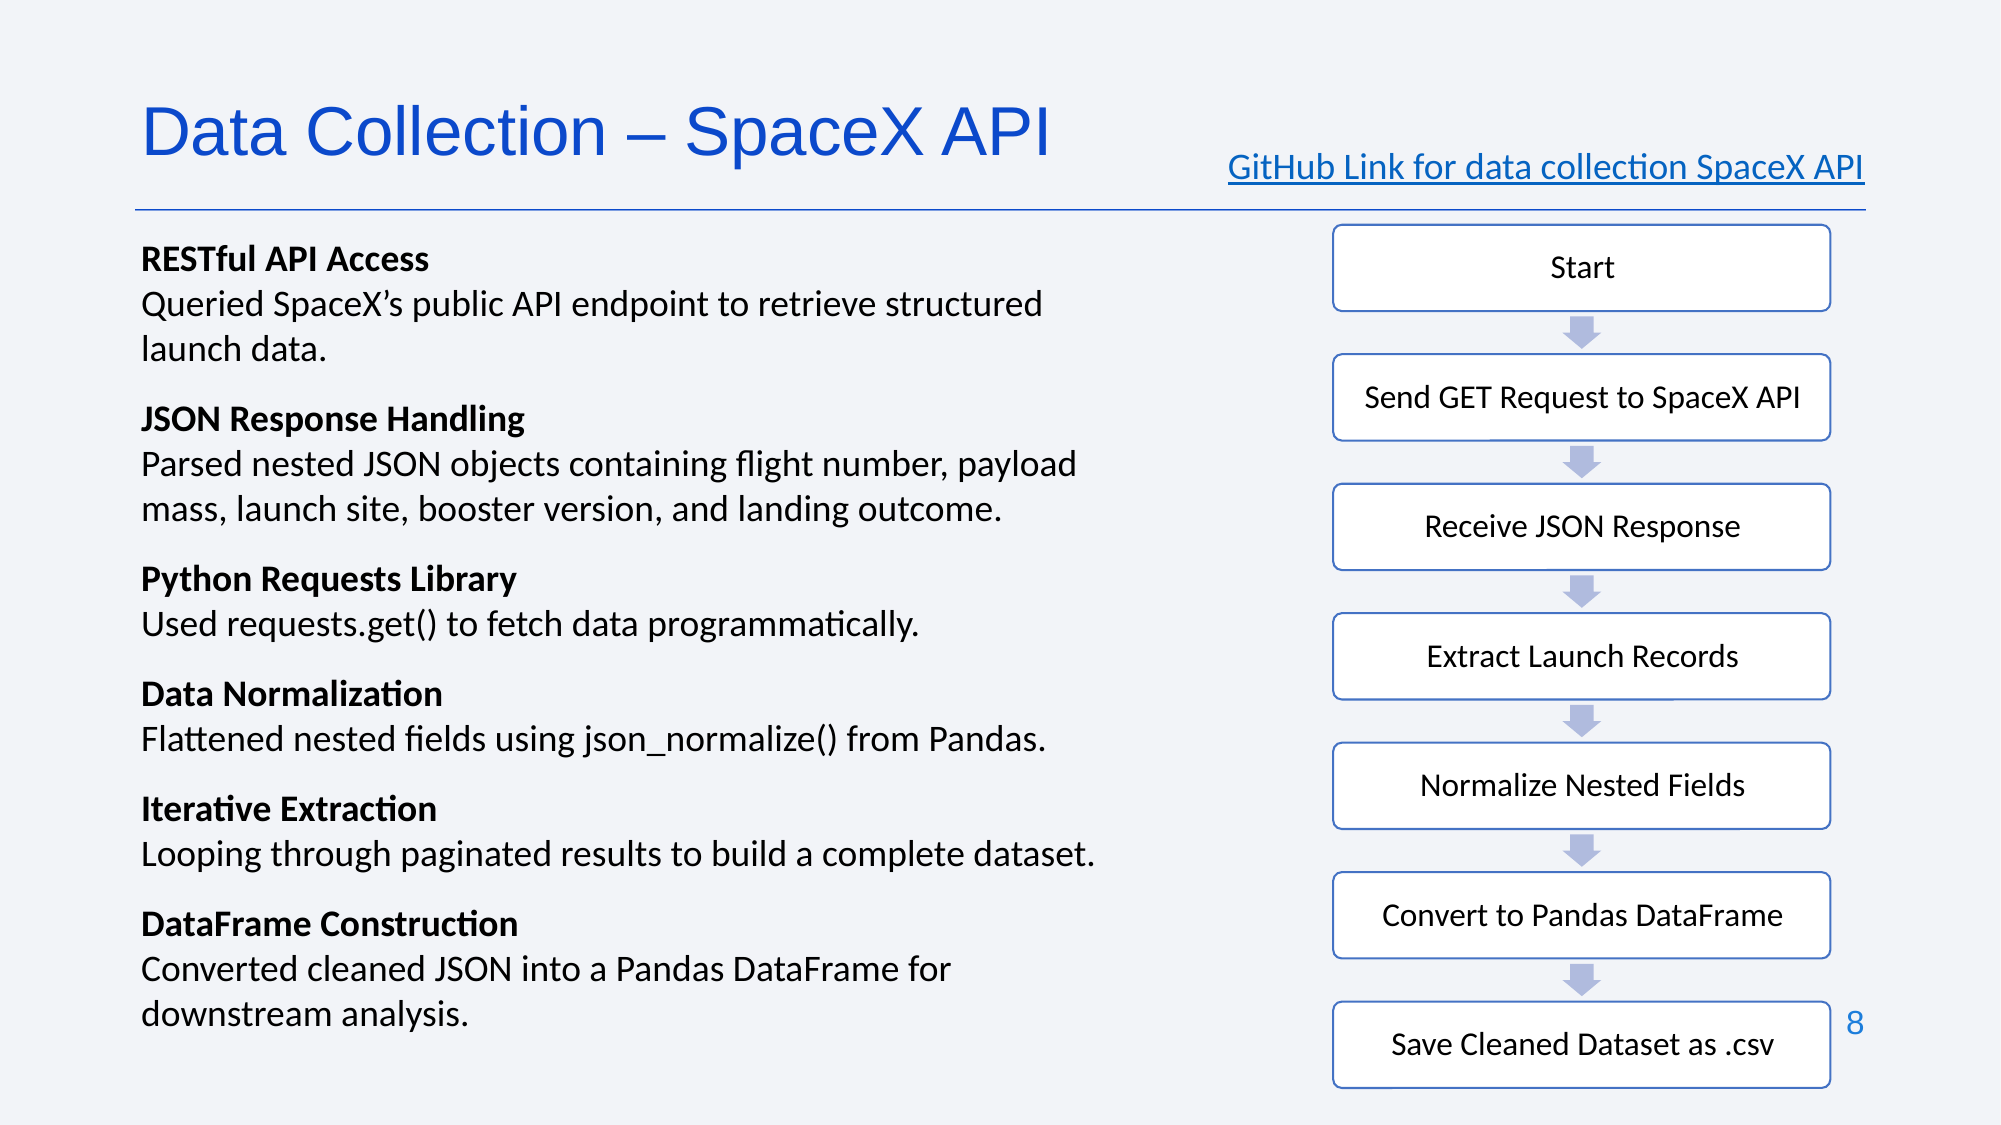

Data Collection – SpaceX API
GitHub Link for data collection SpaceX API
Start

Send GET Request to SpaceX API

Receive JSON Response

Extract Launch Records

Normalize Nested Fields

Convert to Pandas DataFrame

Save Cleaned Dataset as .csv
RESTful API Access
Queried SpaceX’s public API endpoint to retrieve structured launch data.
JSON Response Handling
Parsed nested JSON objects containing flight number, payload mass, launch site, booster version, and landing outcome.
Python Requests Library
Used requests.get() to fetch data programmatically.
Data Normalization
Flattened nested fields using json_normalize() from Pandas.
Iterative Extraction
Looping through paginated results to build a complete dataset.
DataFrame Construction
Converted cleaned JSON into a Pandas DataFrame for downstream analysis.
8